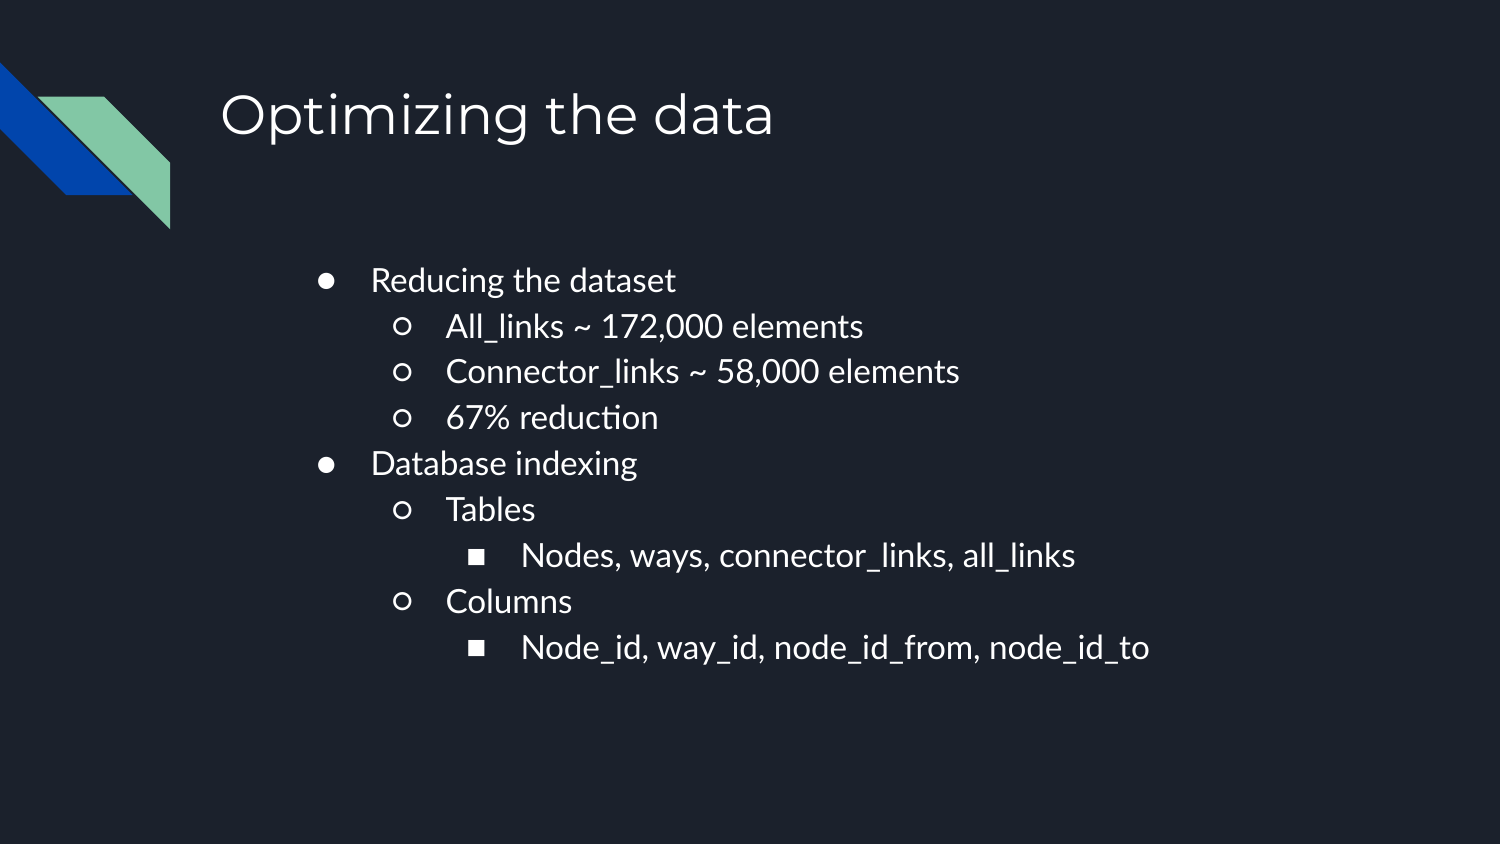

# Optimizing the data

Reducing the dataset
All_links ~ 172,000 elements
Connector_links ~ 58,000 elements
67% reduction
Database indexing
Tables
Nodes, ways, connector_links, all_links
Columns
Node_id, way_id, node_id_from, node_id_to